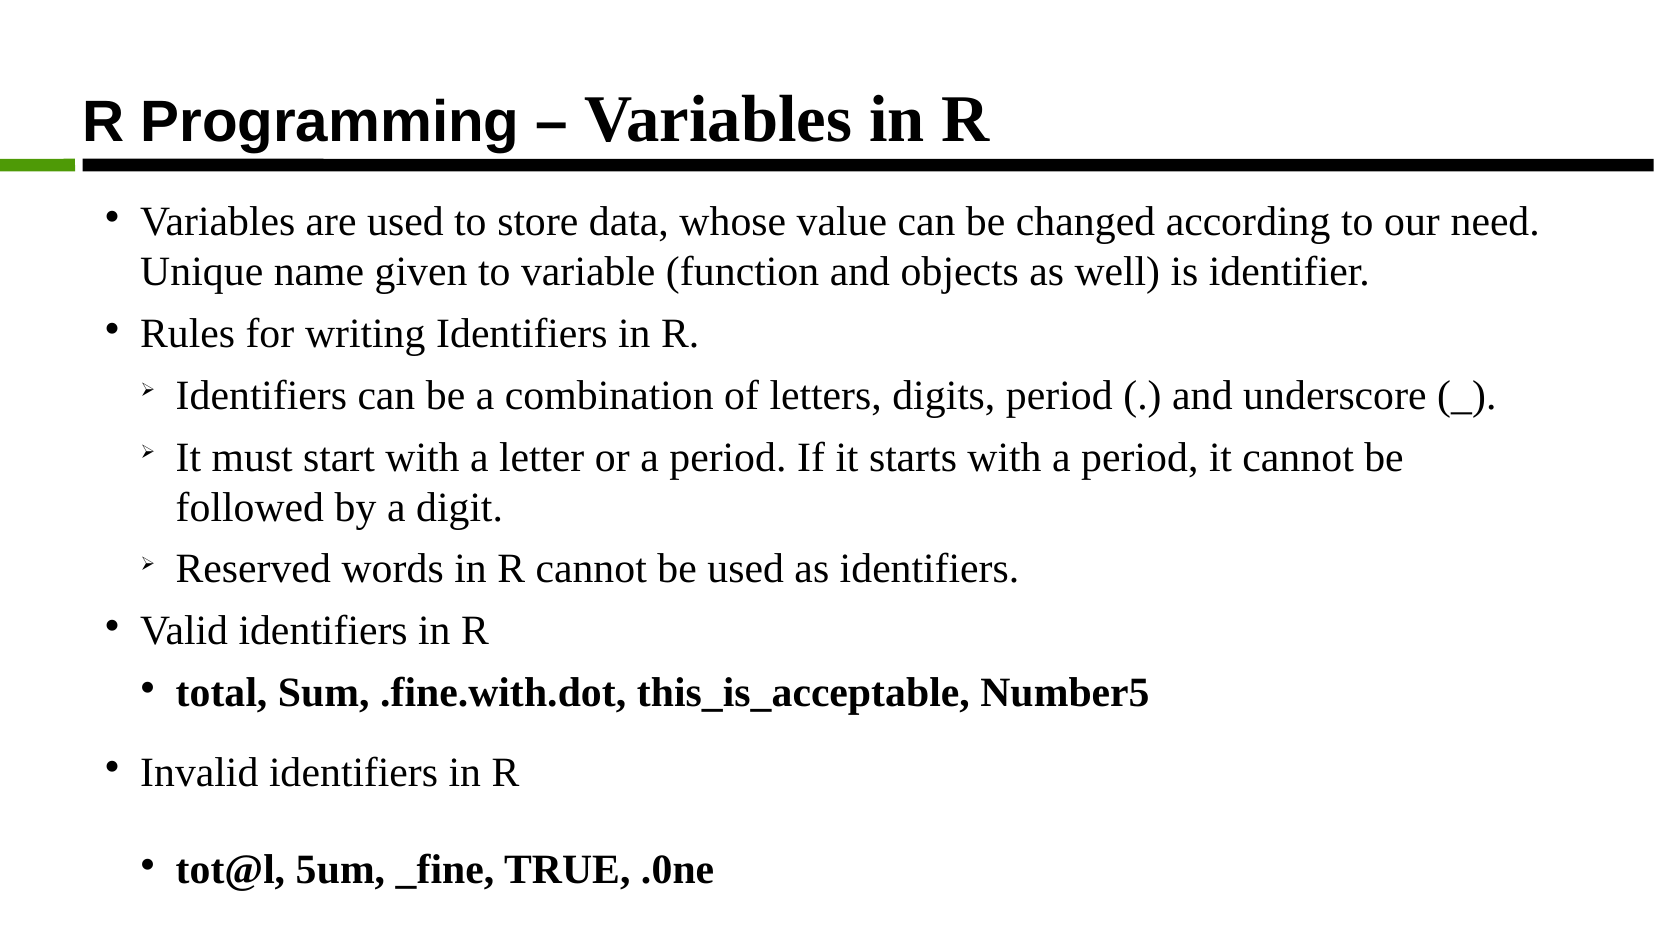

R Programming – Variables in R

Variables are used to store data, whose value can be changed according to our need. Unique name given to variable (function and objects as well) is identifier.
Rules for writing Identifiers in R.
Identifiers can be a combination of letters, digits, period (.) and underscore (_).
It must start with a letter or a period. If it starts with a period, it cannot be followed by a digit.
Reserved words in R cannot be used as identifiers.
Valid identifiers in R
total, Sum, .fine.with.dot, this_is_acceptable, Number5
Invalid identifiers in R
tot@l, 5um, _fine, TRUE, .0ne